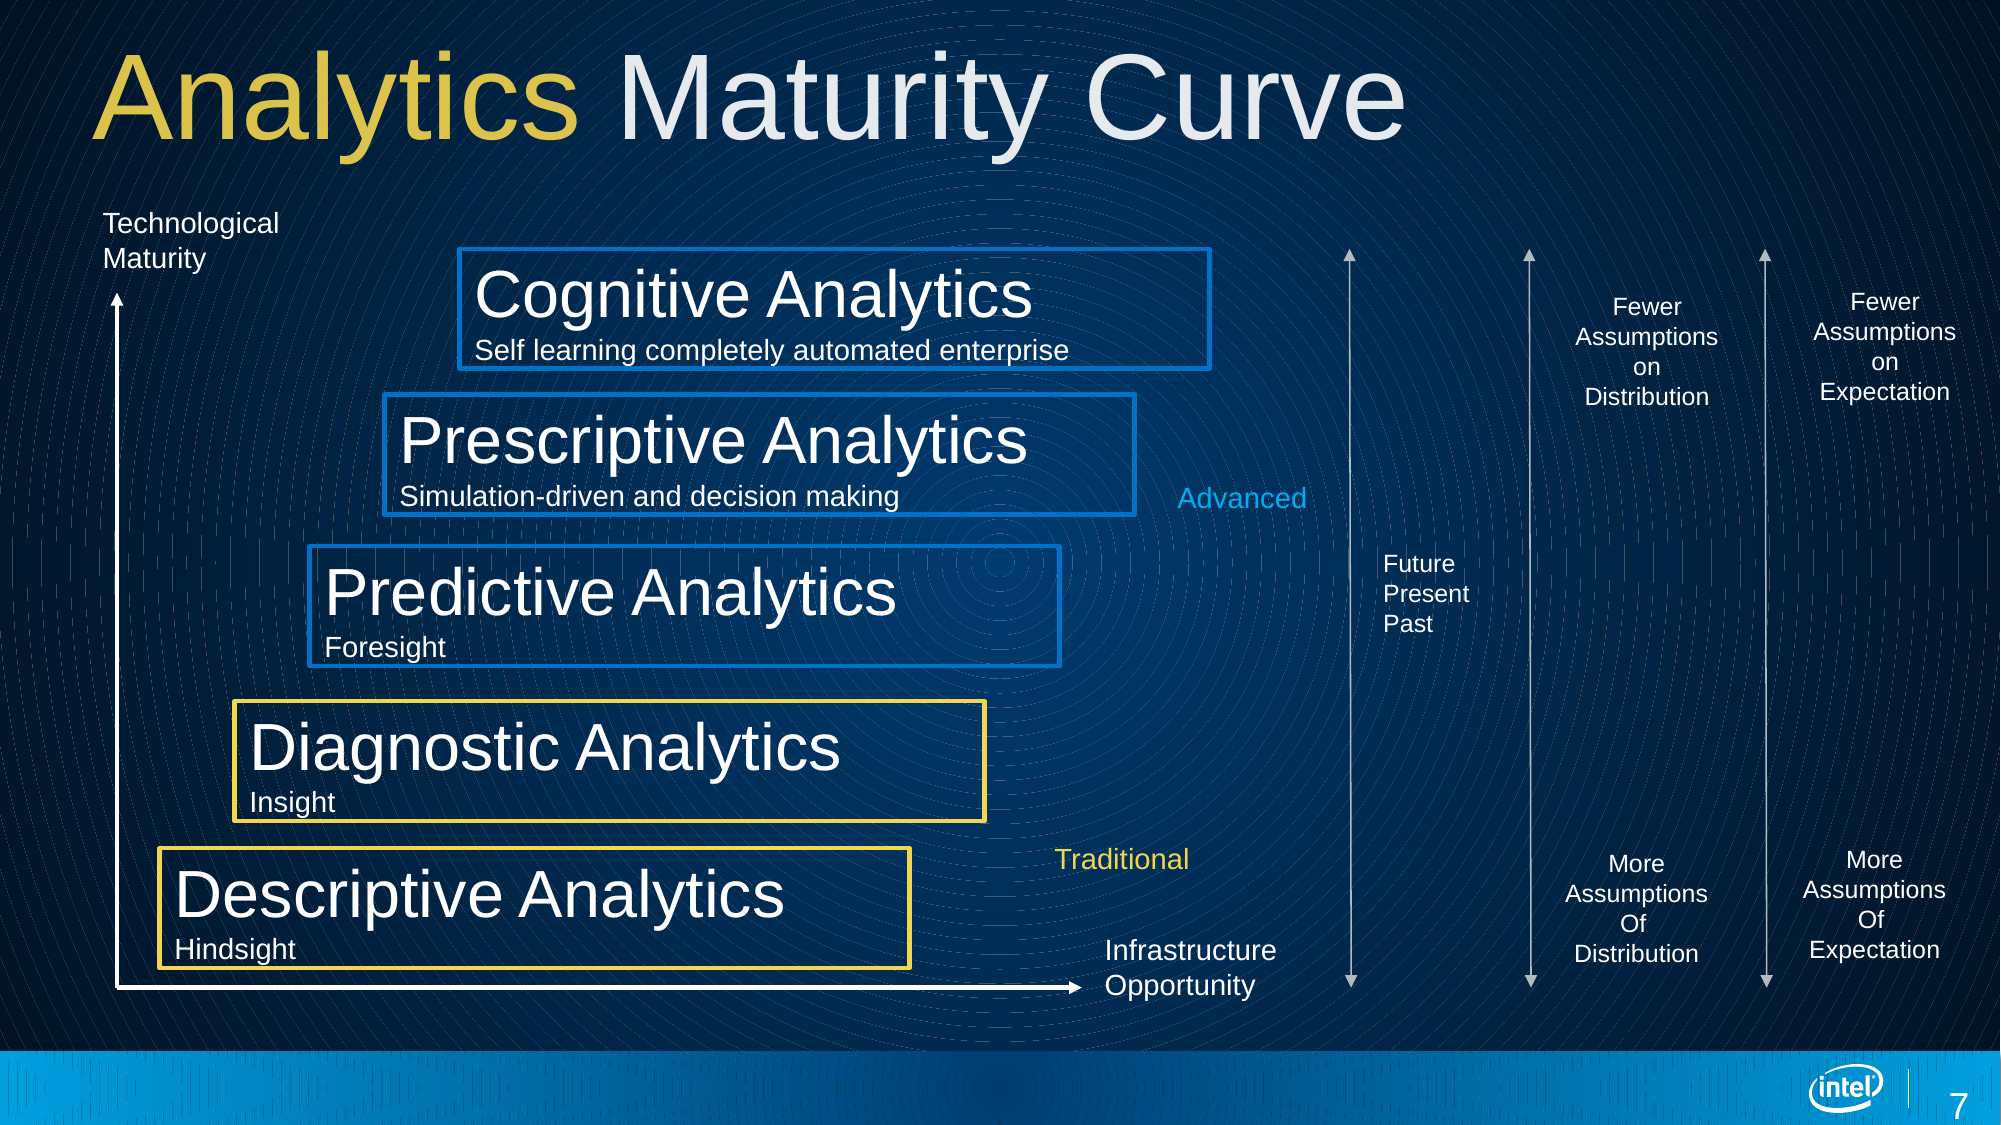

# Analytics Maturity Curve
Technological Maturity
Cognitive Analytics
Self learning completely automated enterprise
Fewer
Assumptions
on
Expectation
Fewer
Assumptions
on
Distribution
Prescriptive Analytics
Simulation-driven and decision making
Advanced
Future
Present
Past
Predictive Analytics
Foresight
Diagnostic Analytics
Insight
Traditional
More
Assumptions
Of
Expectation
More
Assumptions
Of
Distribution
Descriptive Analytics
Hindsight
Infrastructure Opportunity

7